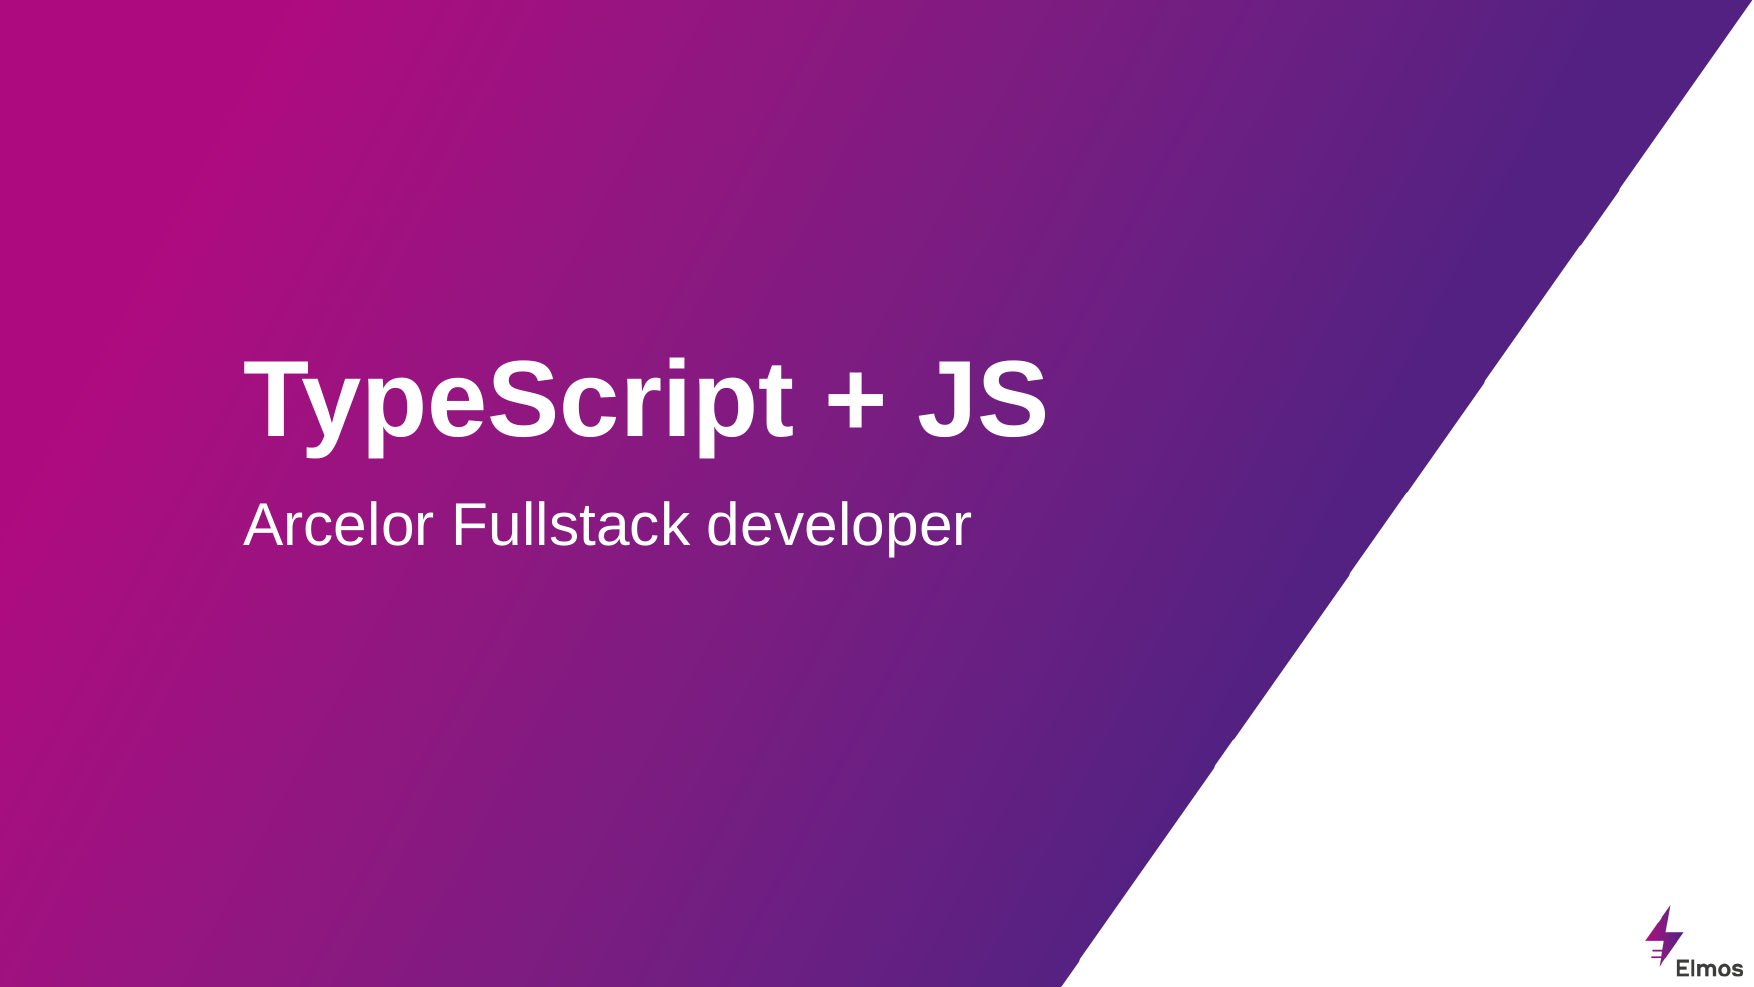

# TypeScript + JS
Arcelor Fullstack developer